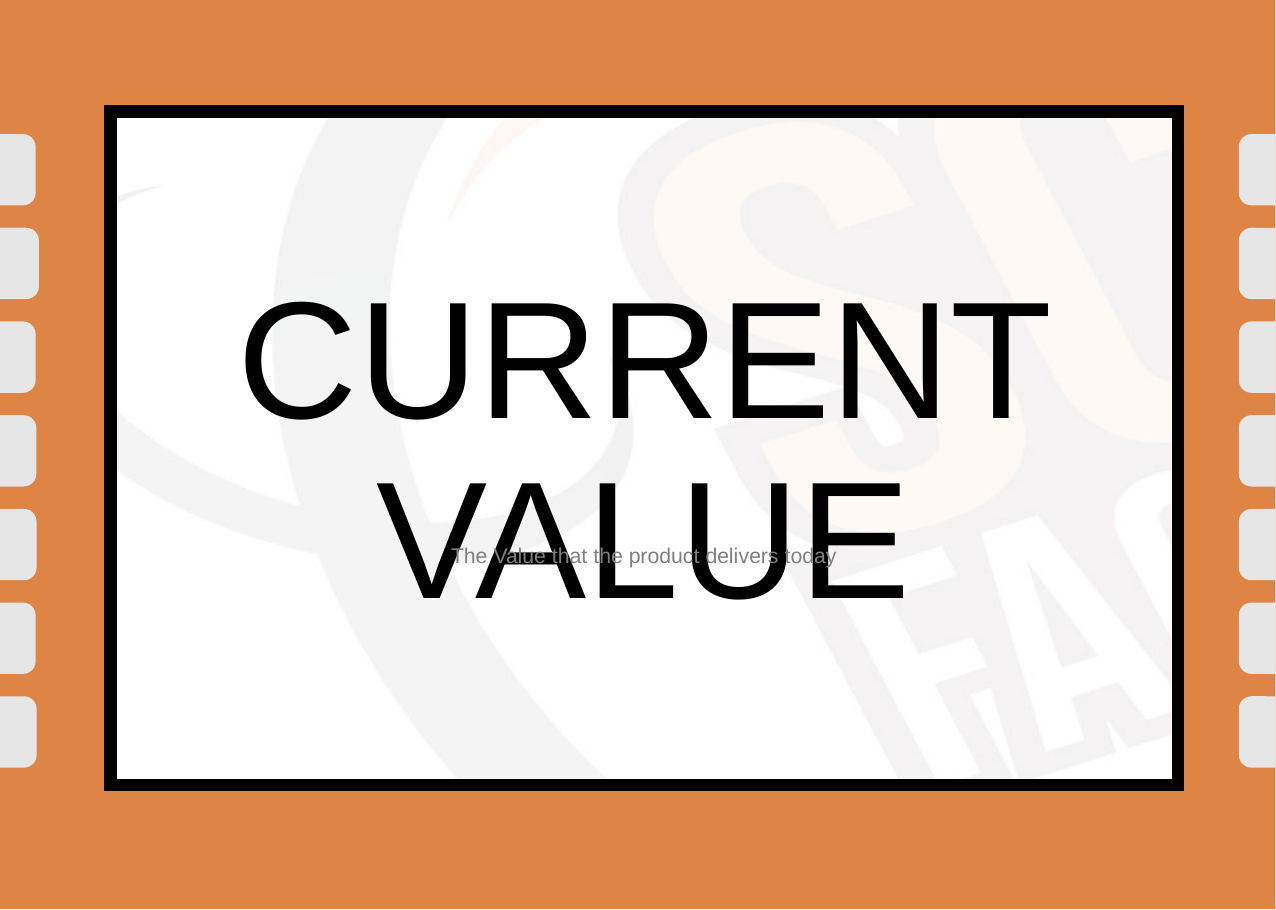

# CURRENT VALUE

The Value that the product delivers today